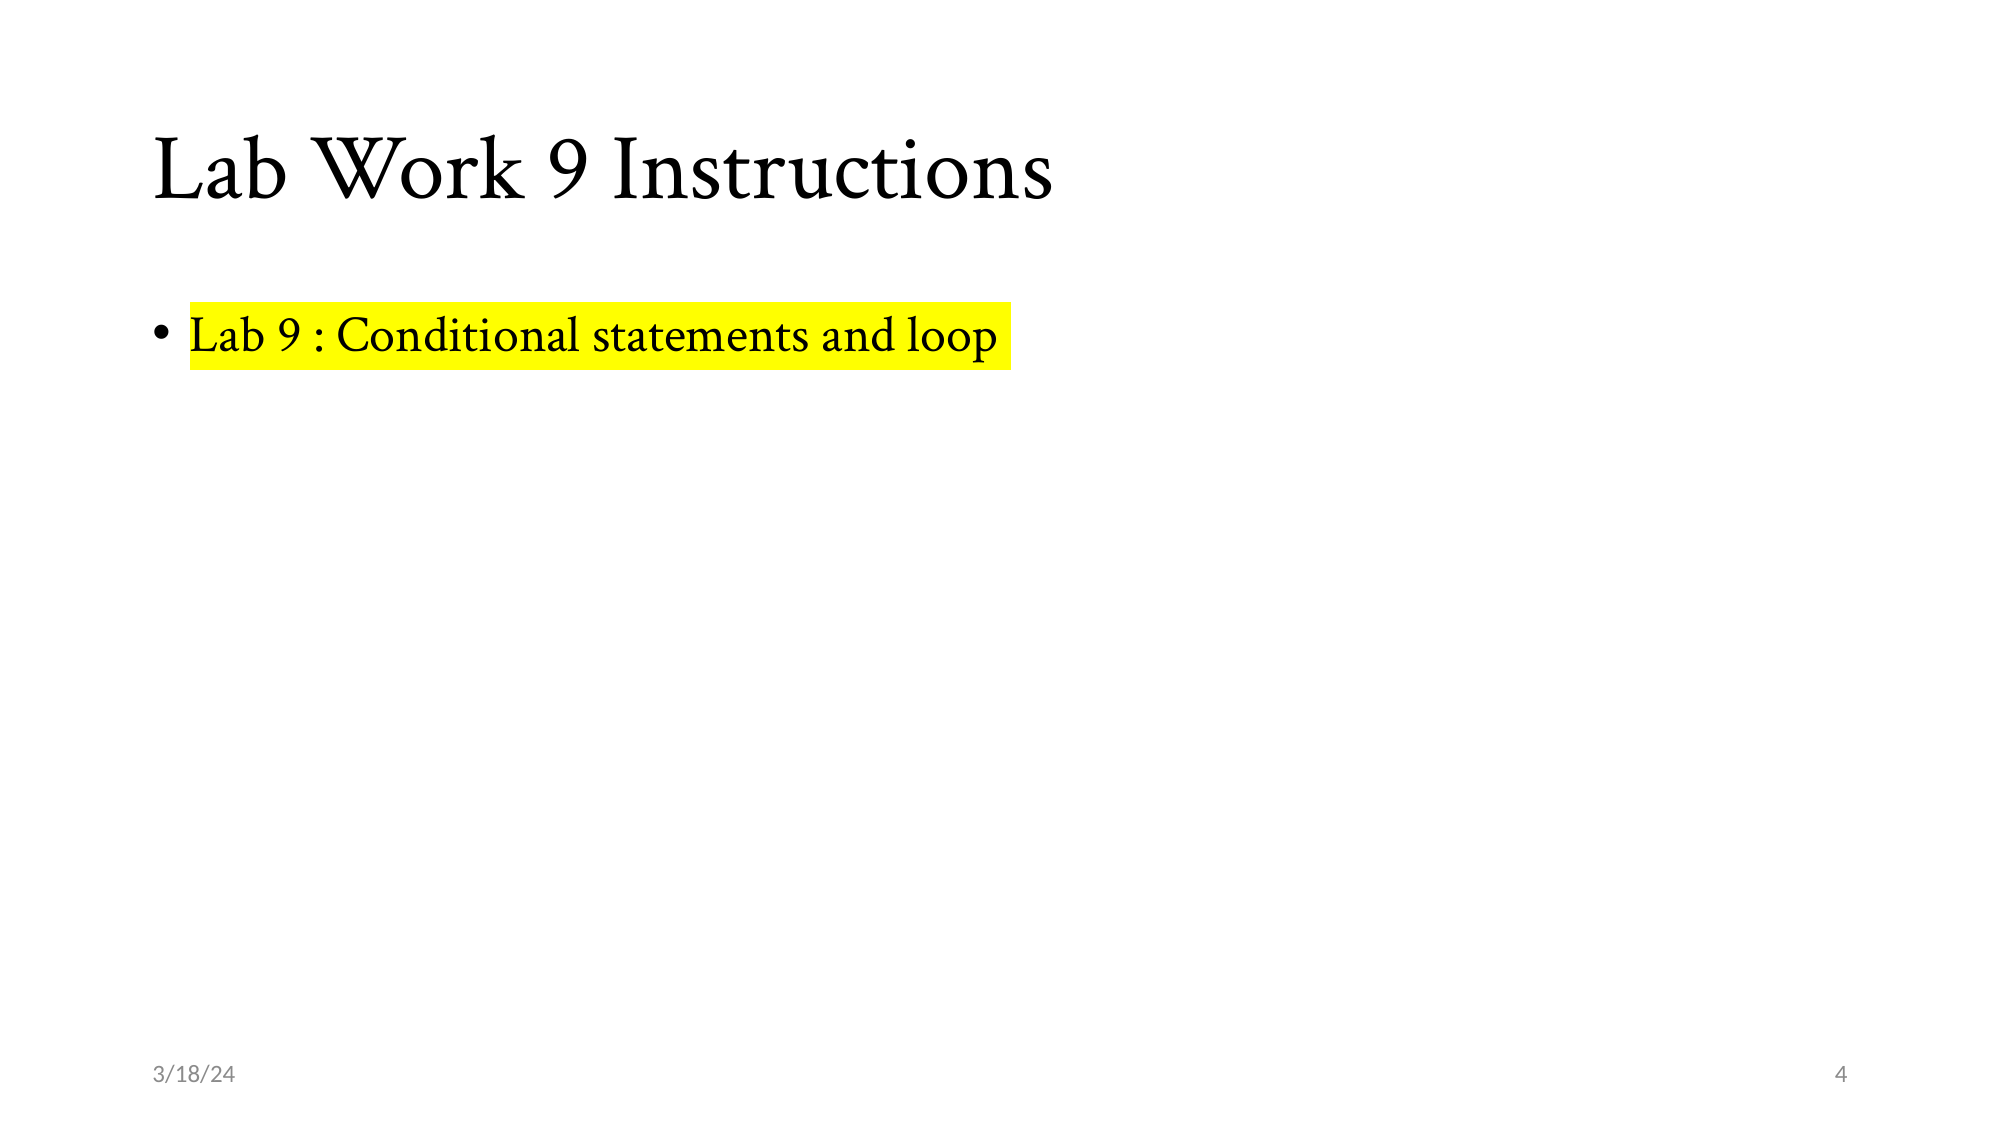

# Lab Work 9 Instructions
Lab 9 : Conditional statements and loop

3/18/24
4